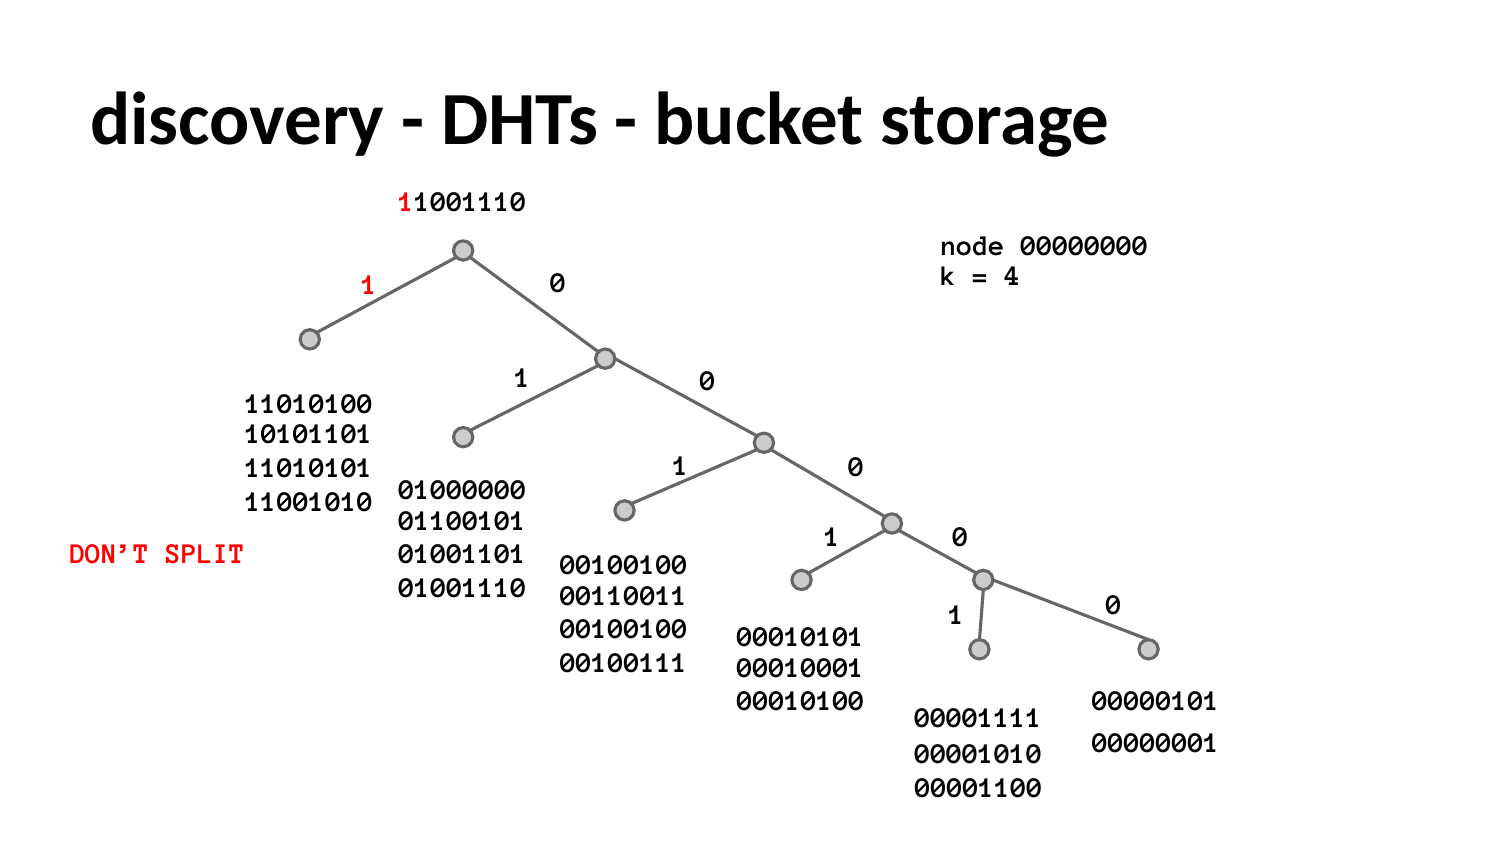

# discovery - DHTs - bucket storage
11001110
node 00000000

k = 4
0
1

1
0

11010100
10101101

1
0

11010101
01000000
11001010
01100101

0
1

DON’T SPLIT
01001101
00100100
01001110
00110011

0
1
00100100
00010101
00100111
00010001

00010100
00000101
00001111
00000001
00001010
00001100